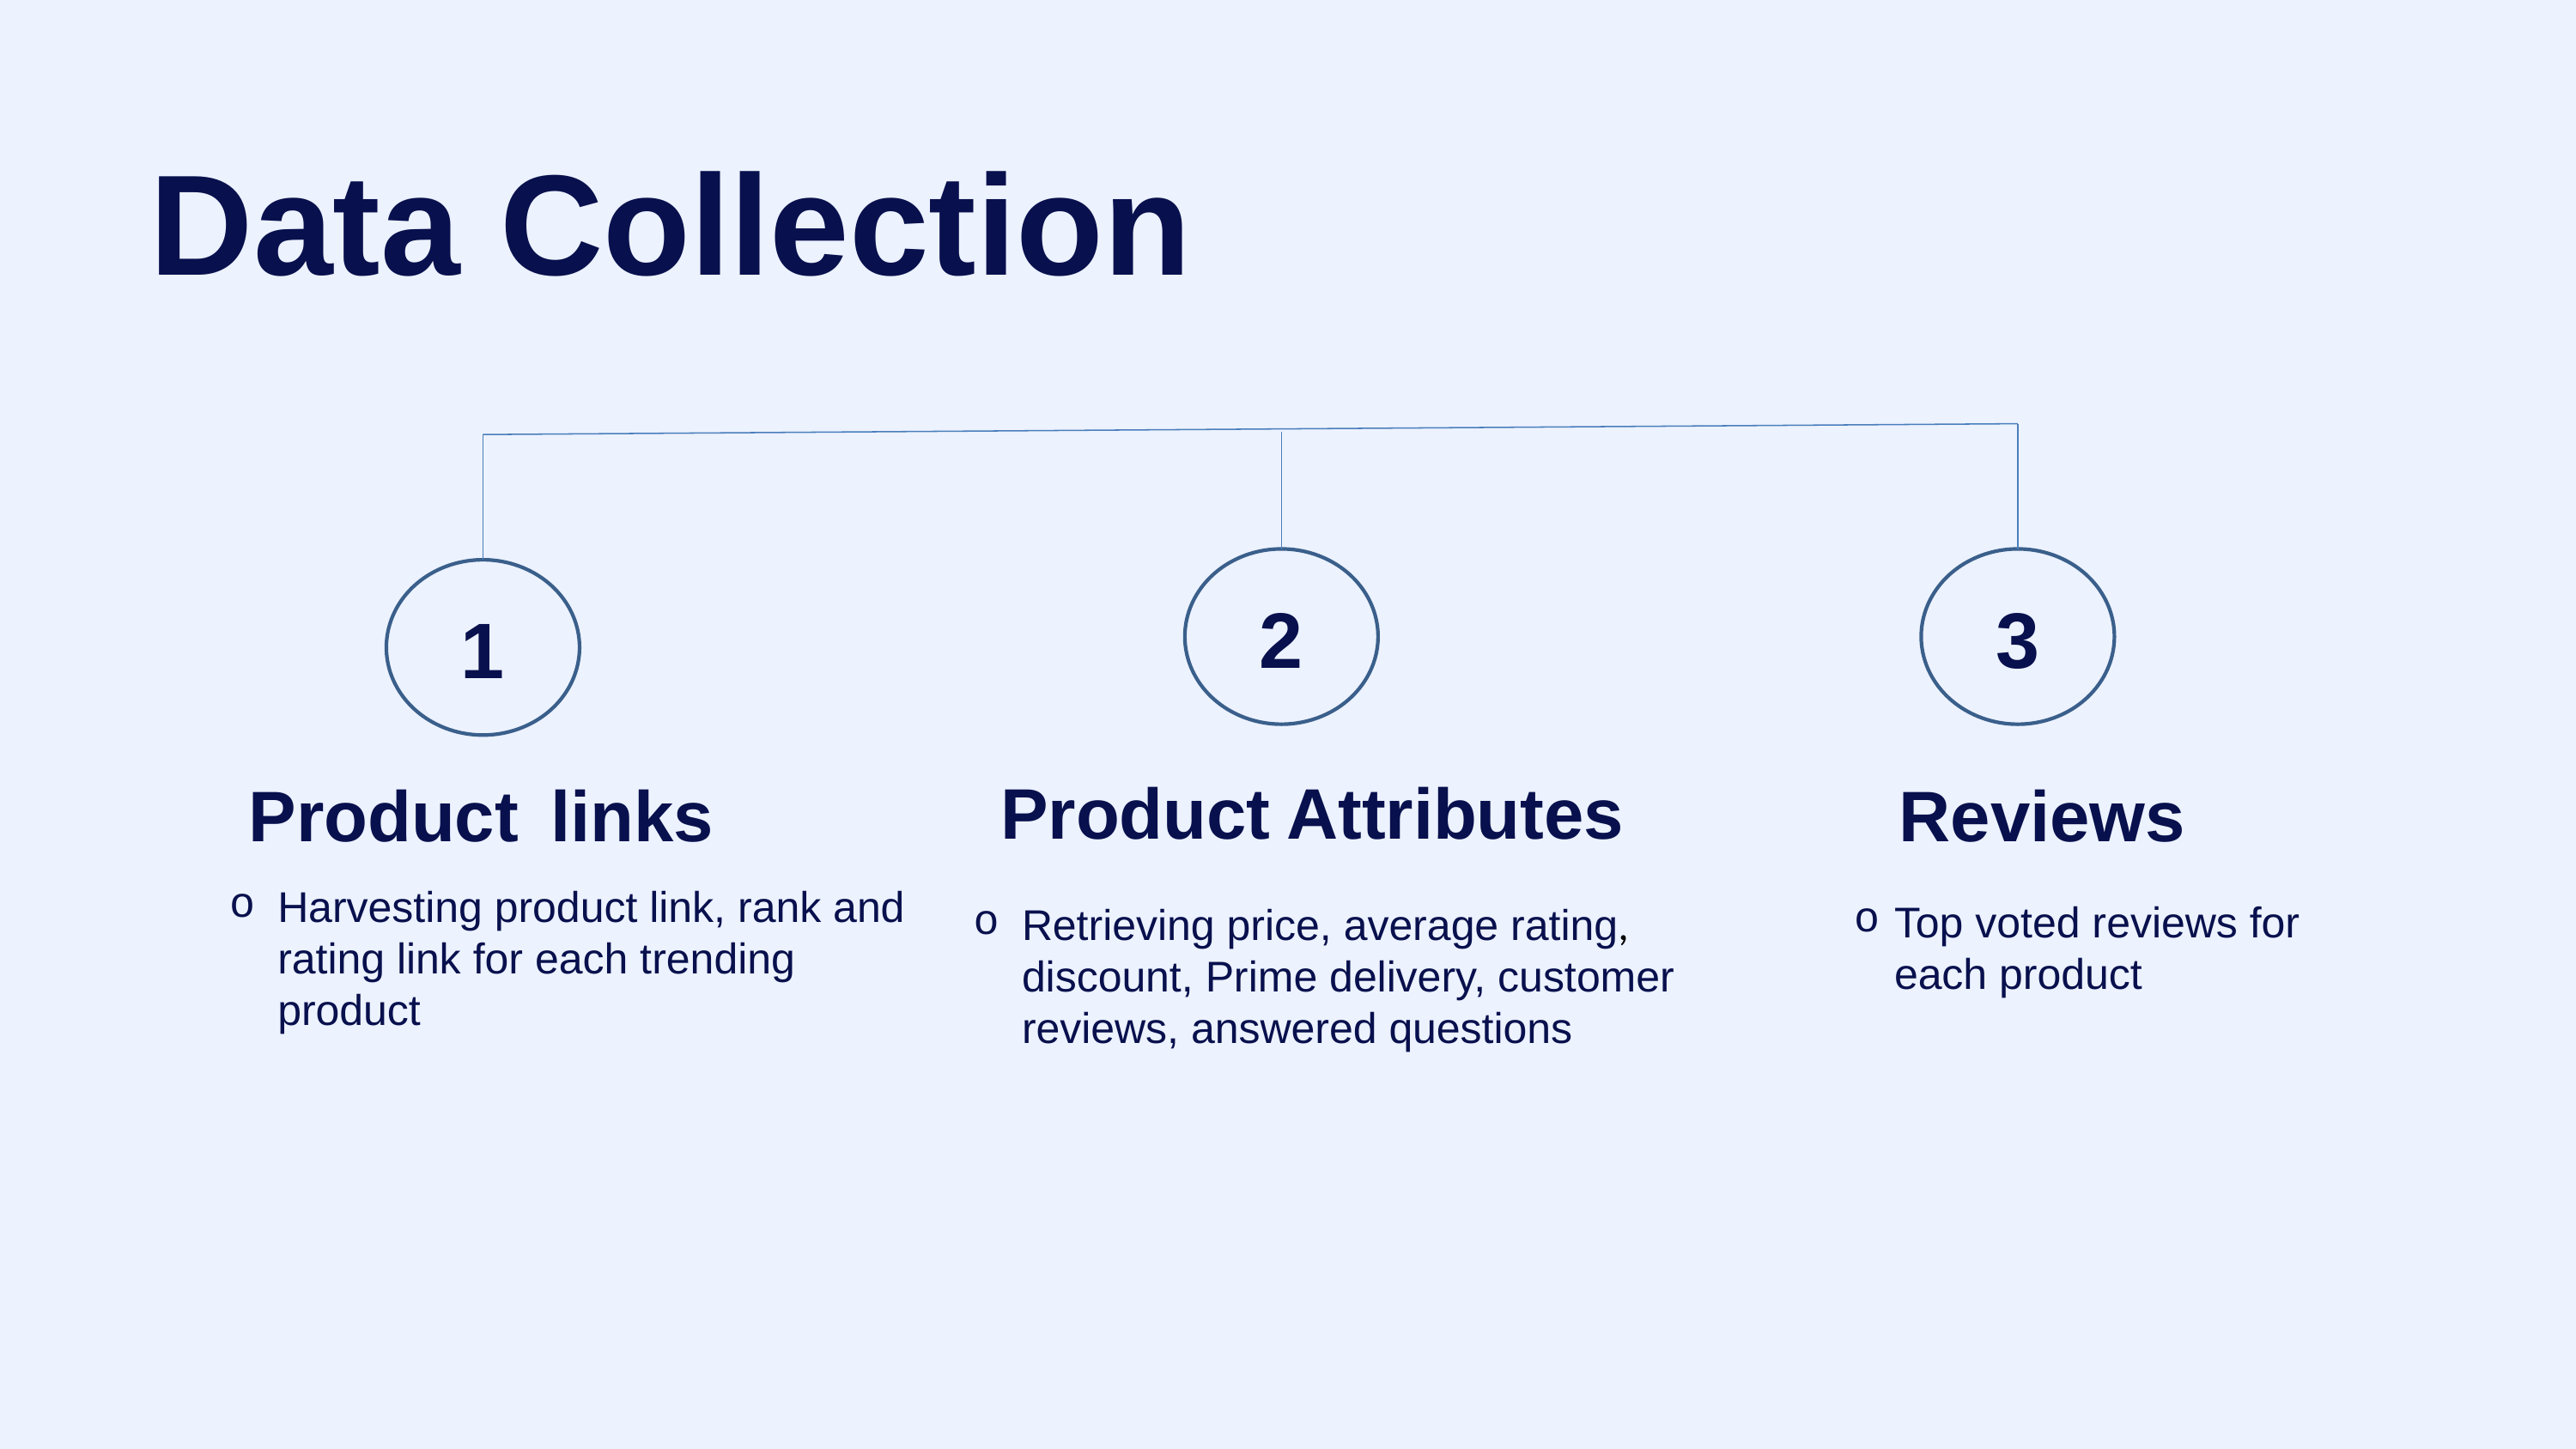

Data Collection
01
Give a striking overview of the
problem and explain it briefly.

2
3
1

Product Attributes
Product  links
Reviews
Harvesting product link, rank and rating link for each trending product

03
Top voted reviews for each product
Retrieving price, average rating, discount, Prime delivery, customer reviews, answered questions